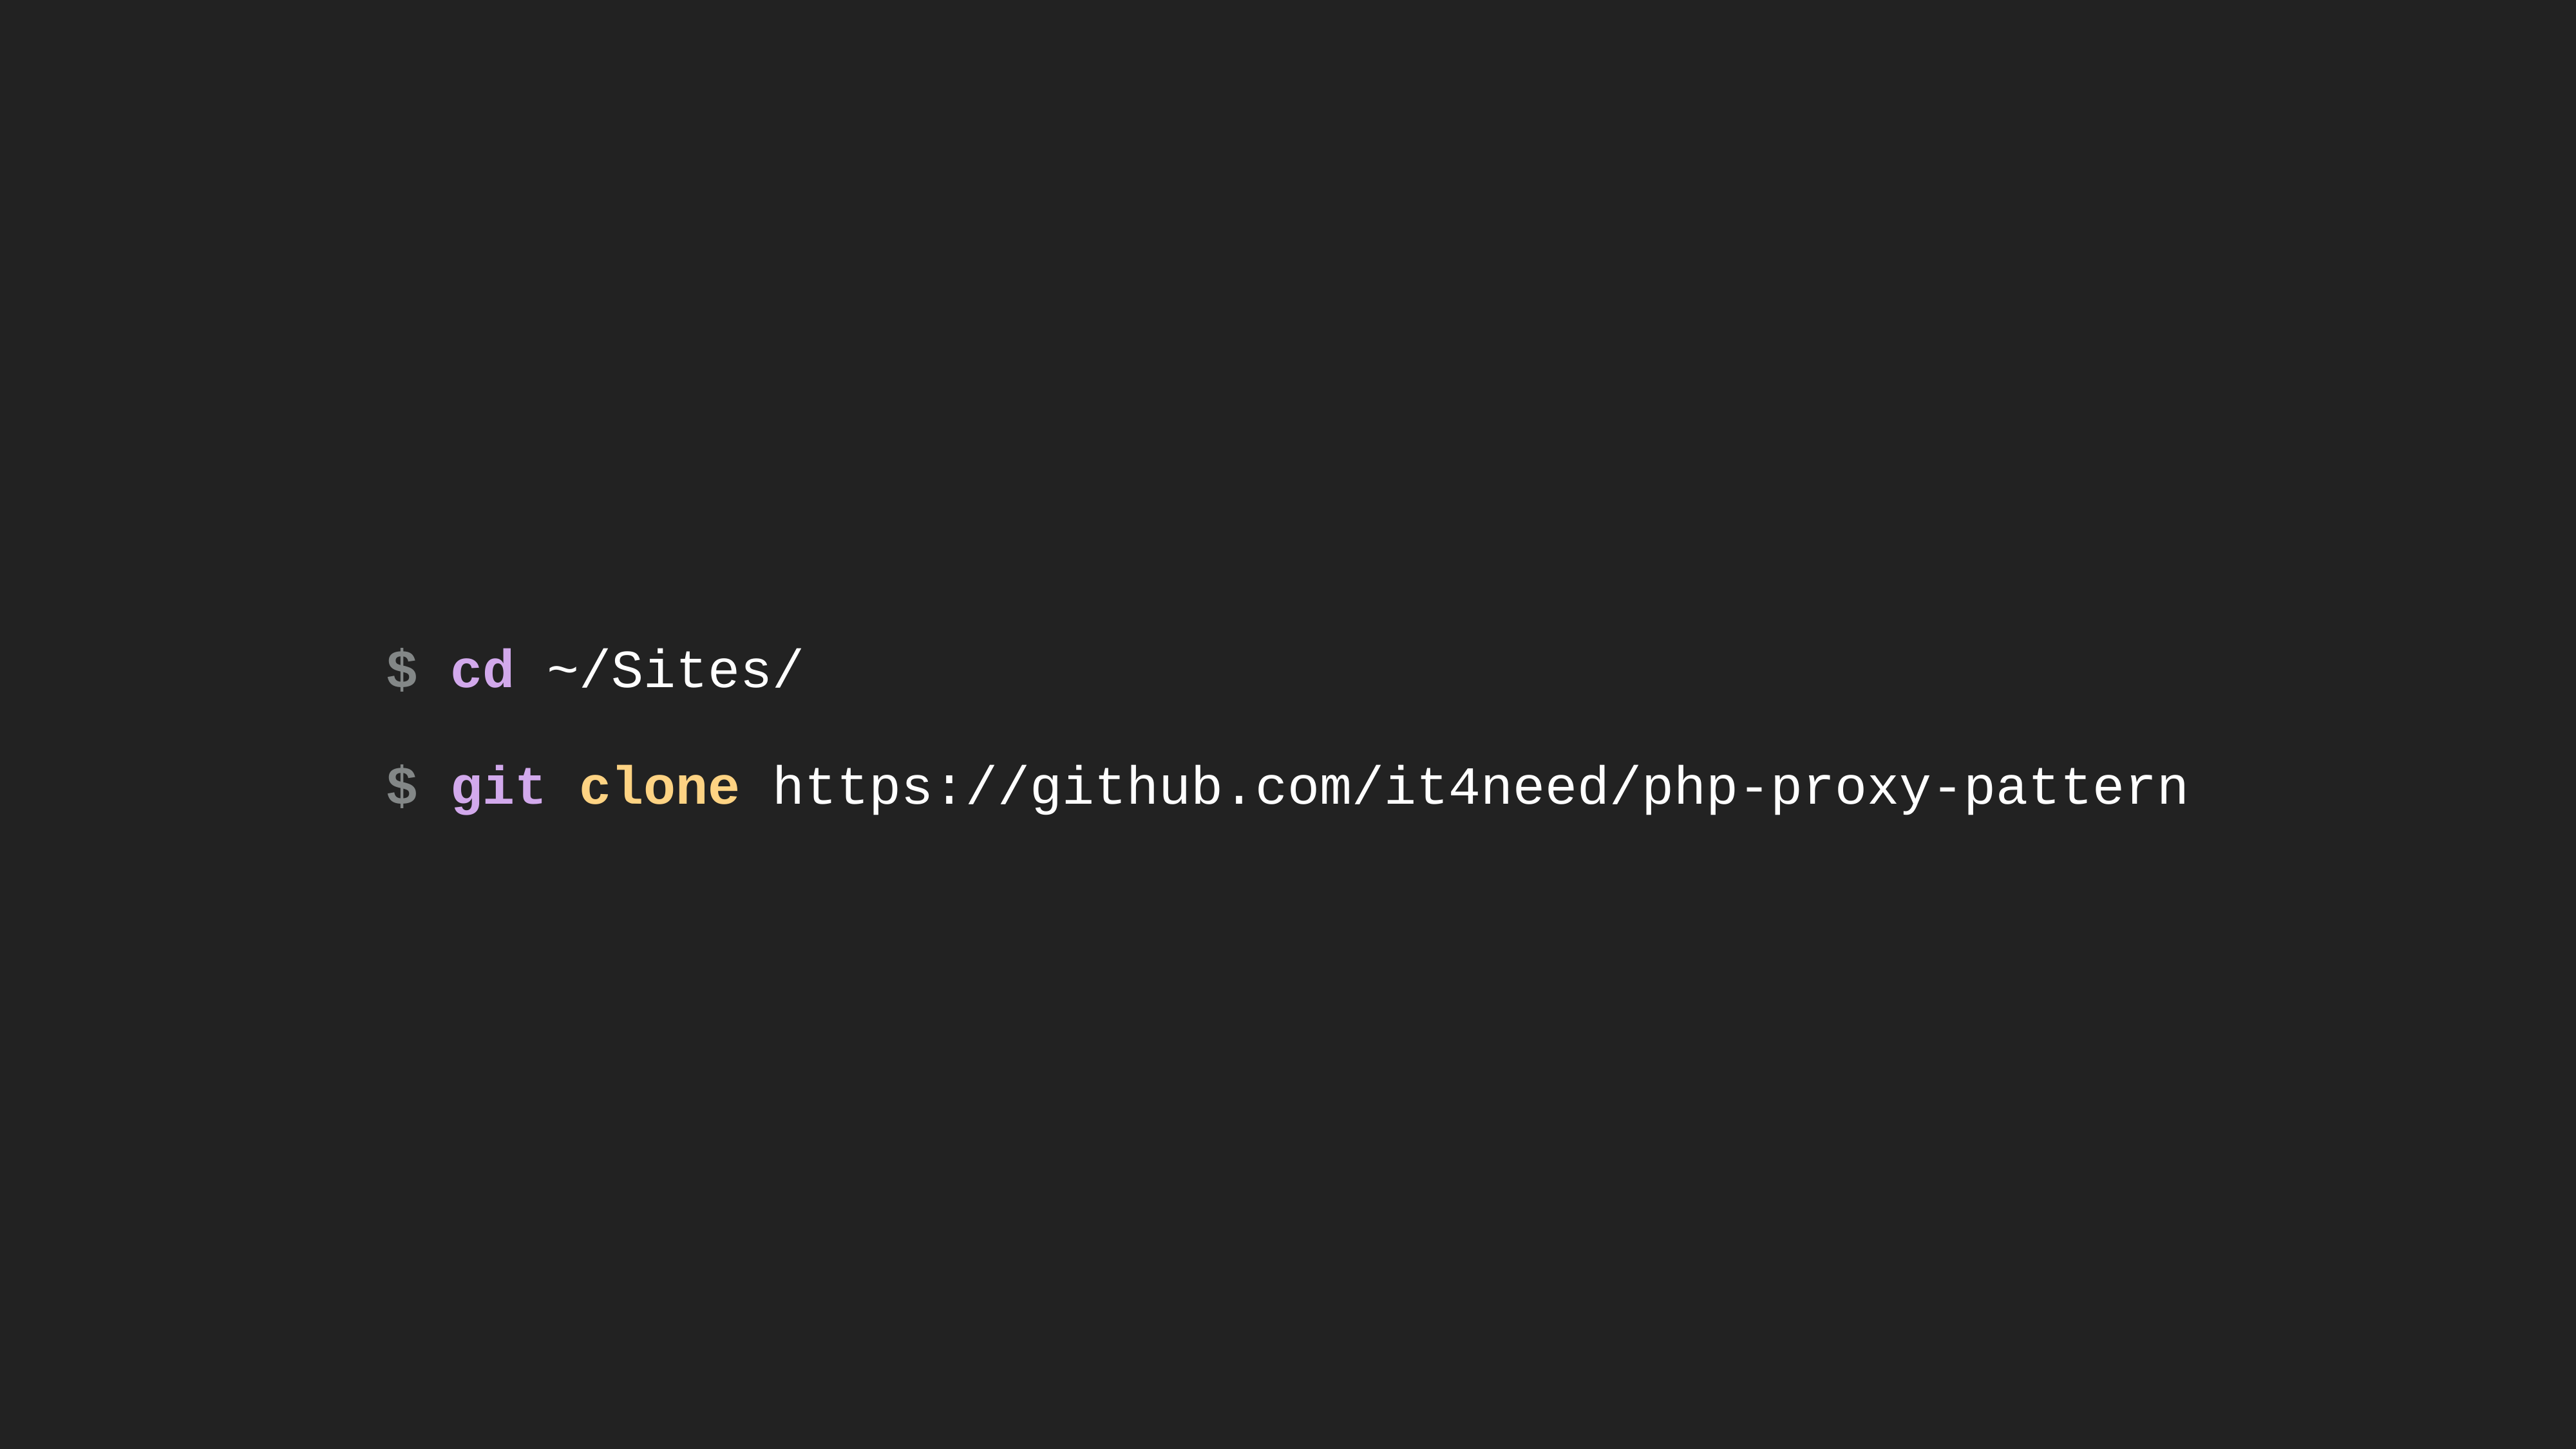

$ cd ~/Sites/
$ git clone https://github.com/it4need/php-proxy-pattern